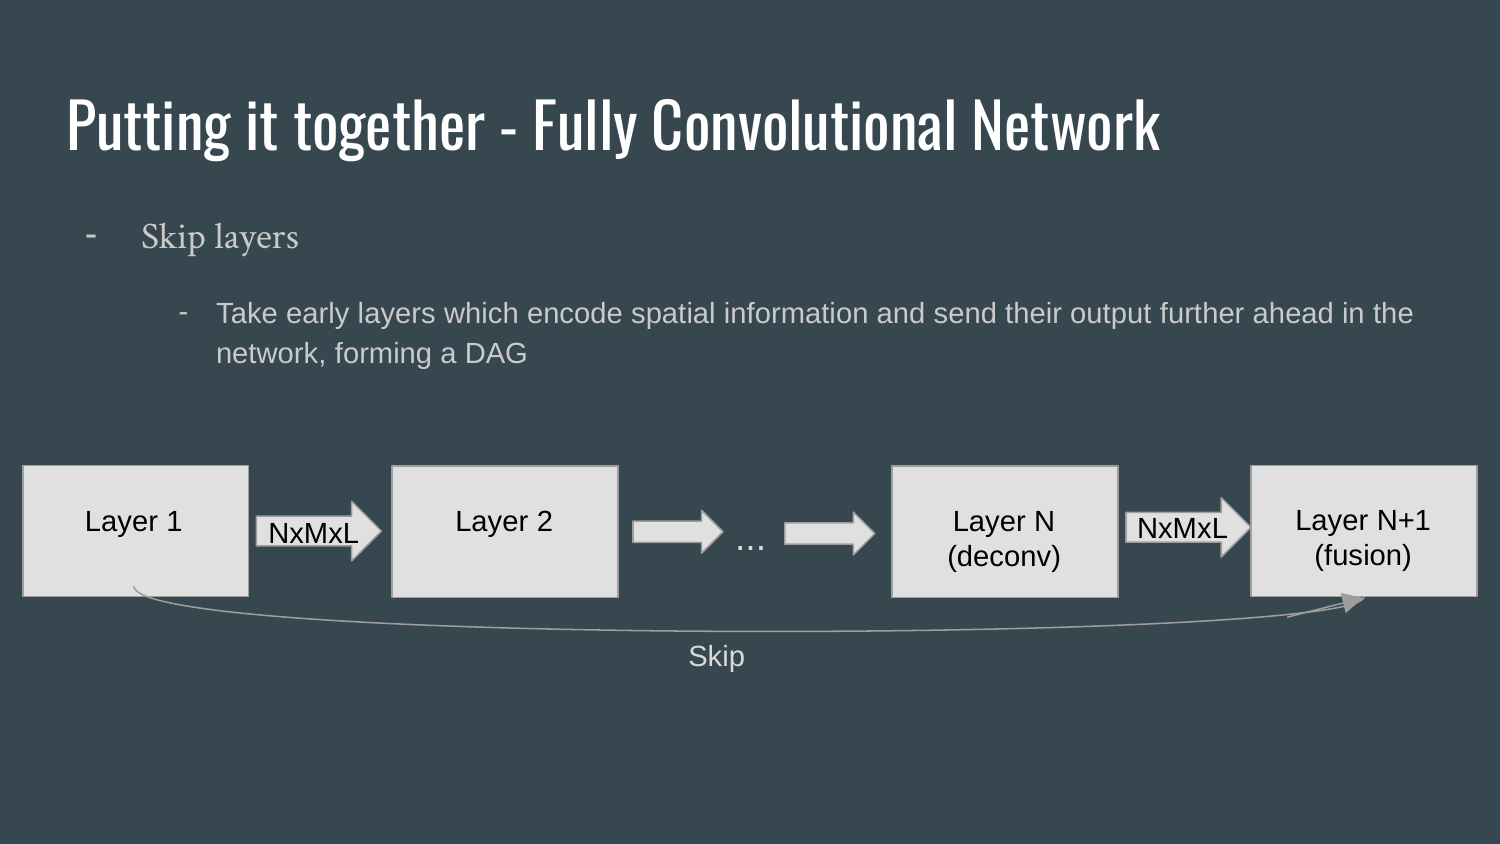

# Putting it together - Fully Convolutional Network
Skip layers
Take early layers which encode spatial information and send their output further ahead in the network, forming a DAG

Layer N+1
(fusion)
Layer 2
Layer N
(deconv)
Layer 1
NxMxL
...

NxMxL

Skip